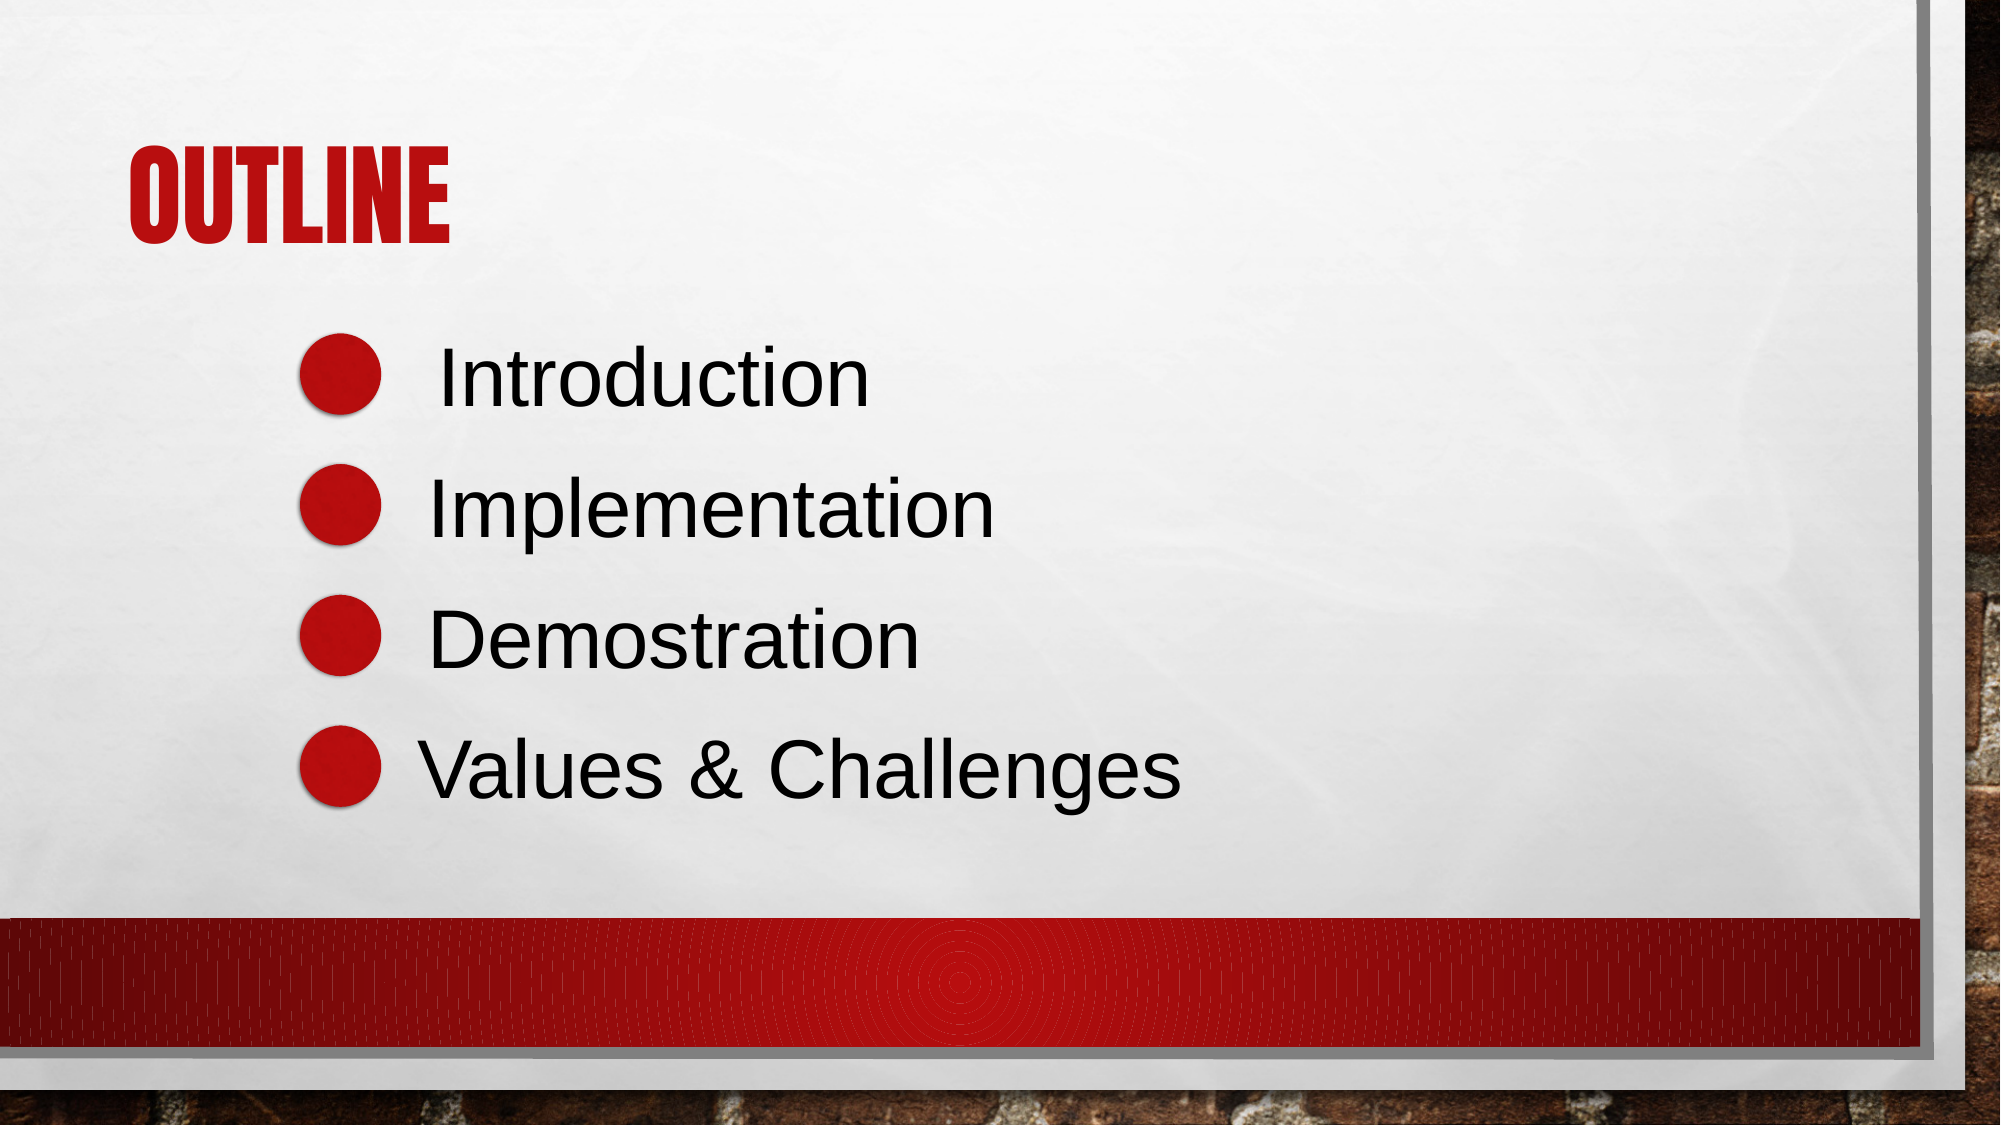

# OUTLINE
Introduction

Implementation

Demostration

Values & Challenges